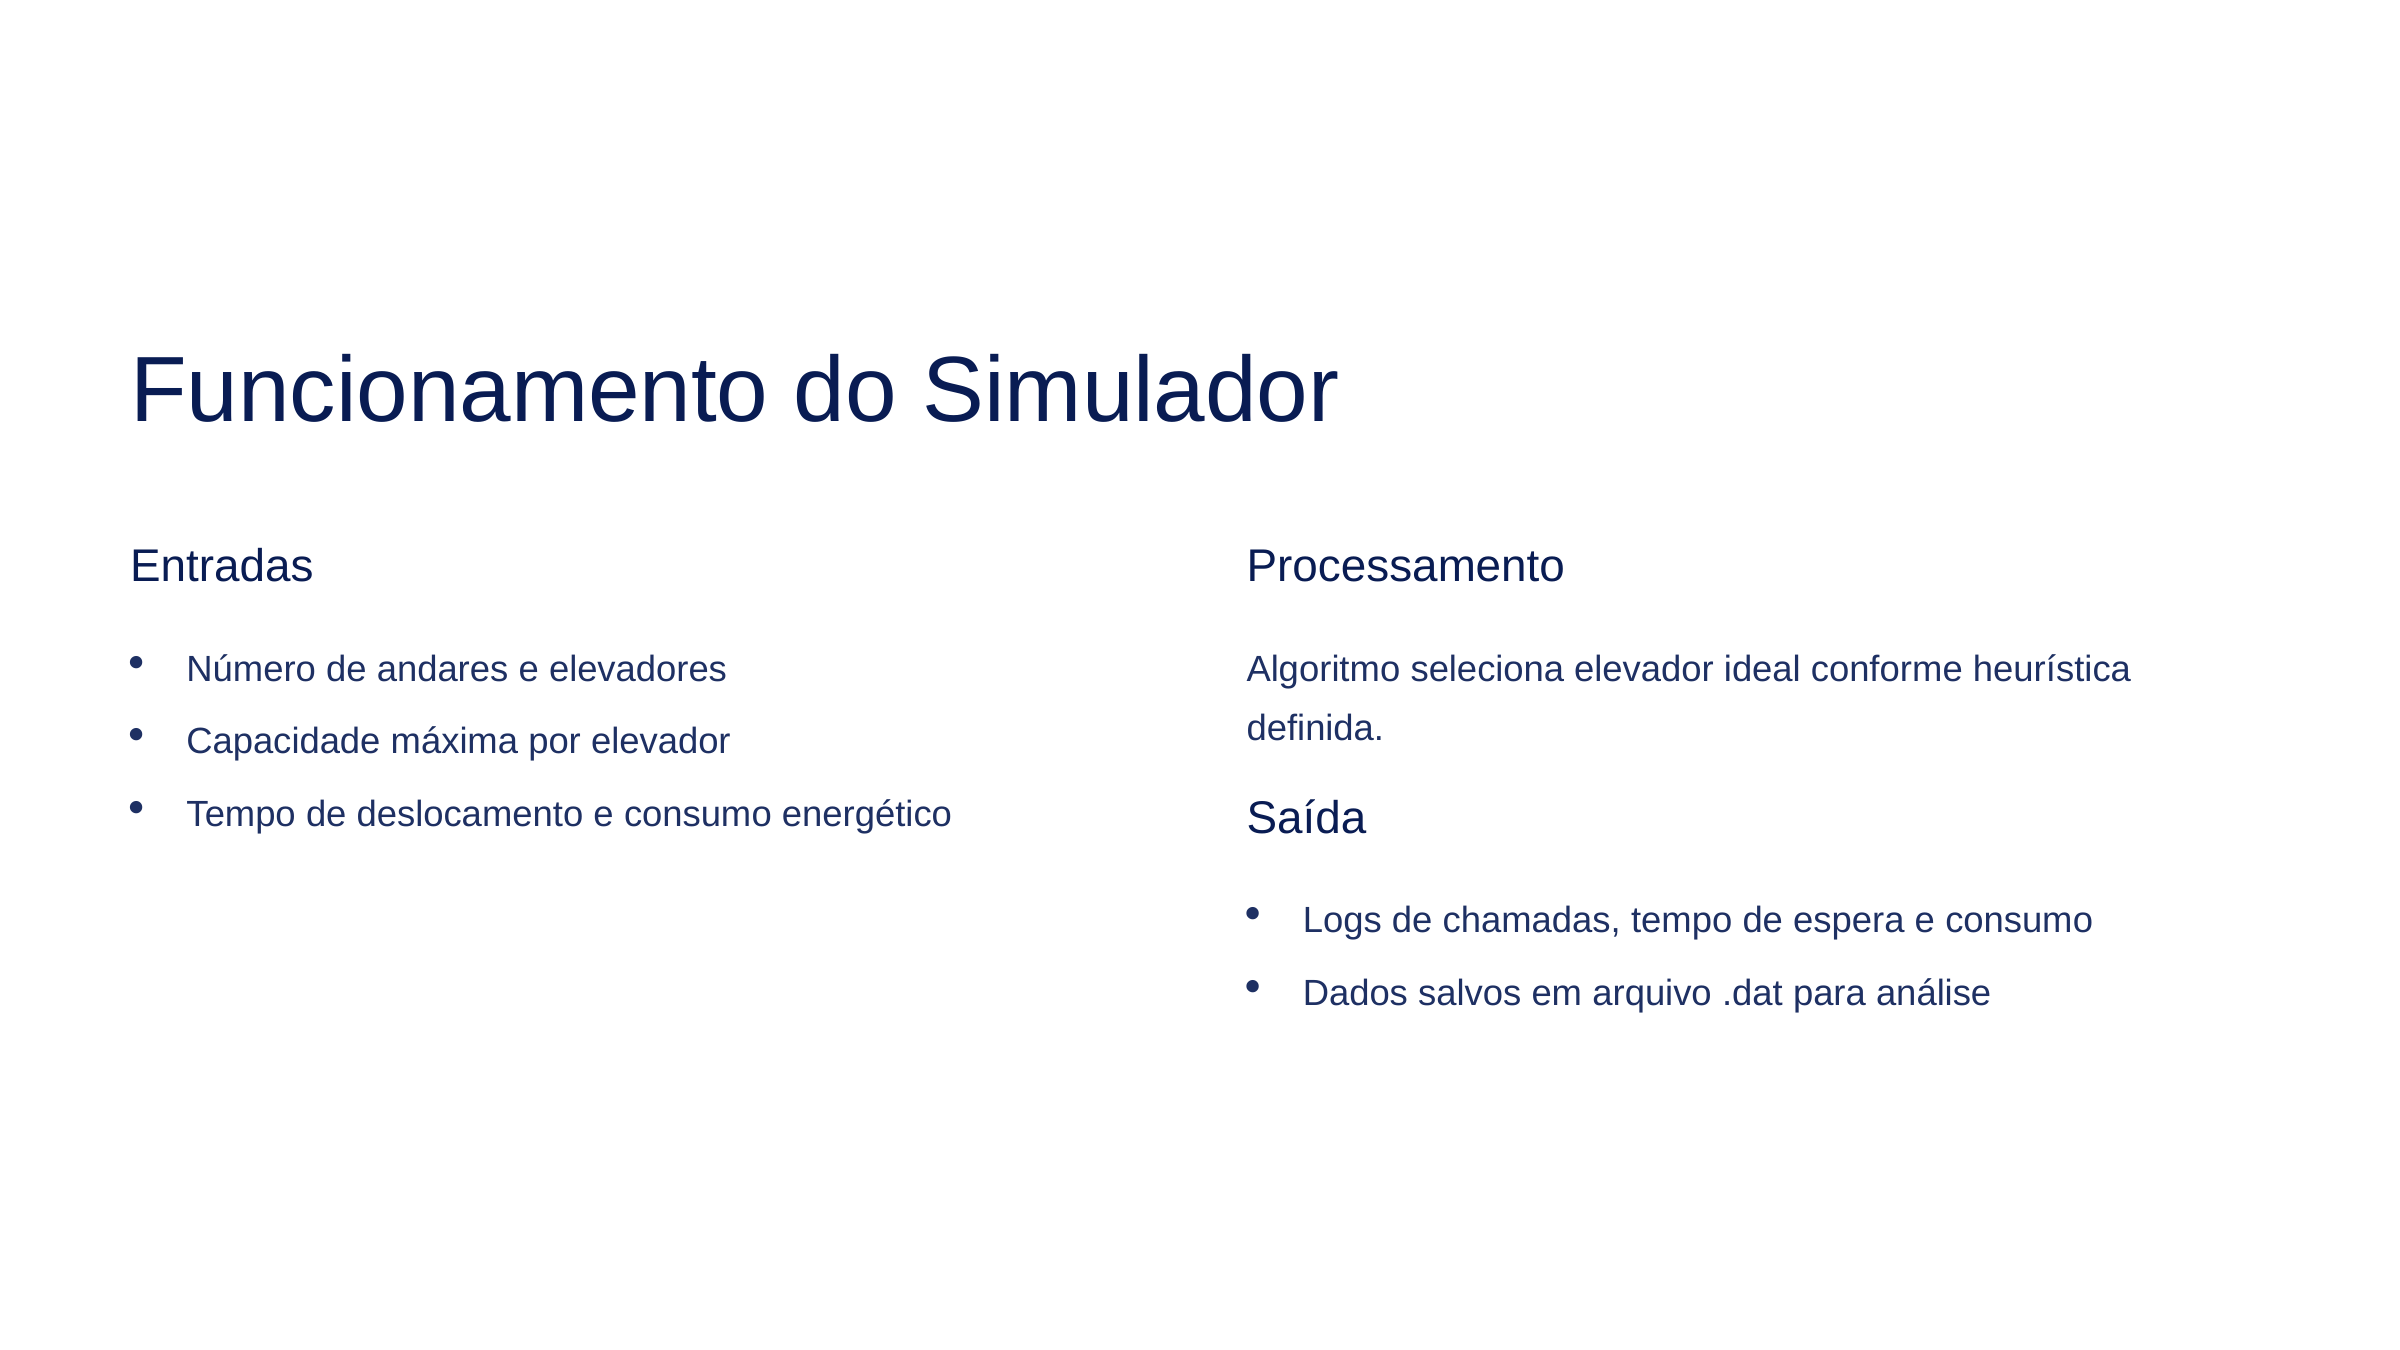

Funcionamento do Simulador
Entradas
Processamento
Número de andares e elevadores
Algoritmo seleciona elevador ideal conforme heurística definida.
Capacidade máxima por elevador
Tempo de deslocamento e consumo energético
Saída
Logs de chamadas, tempo de espera e consumo
Dados salvos em arquivo .dat para análise